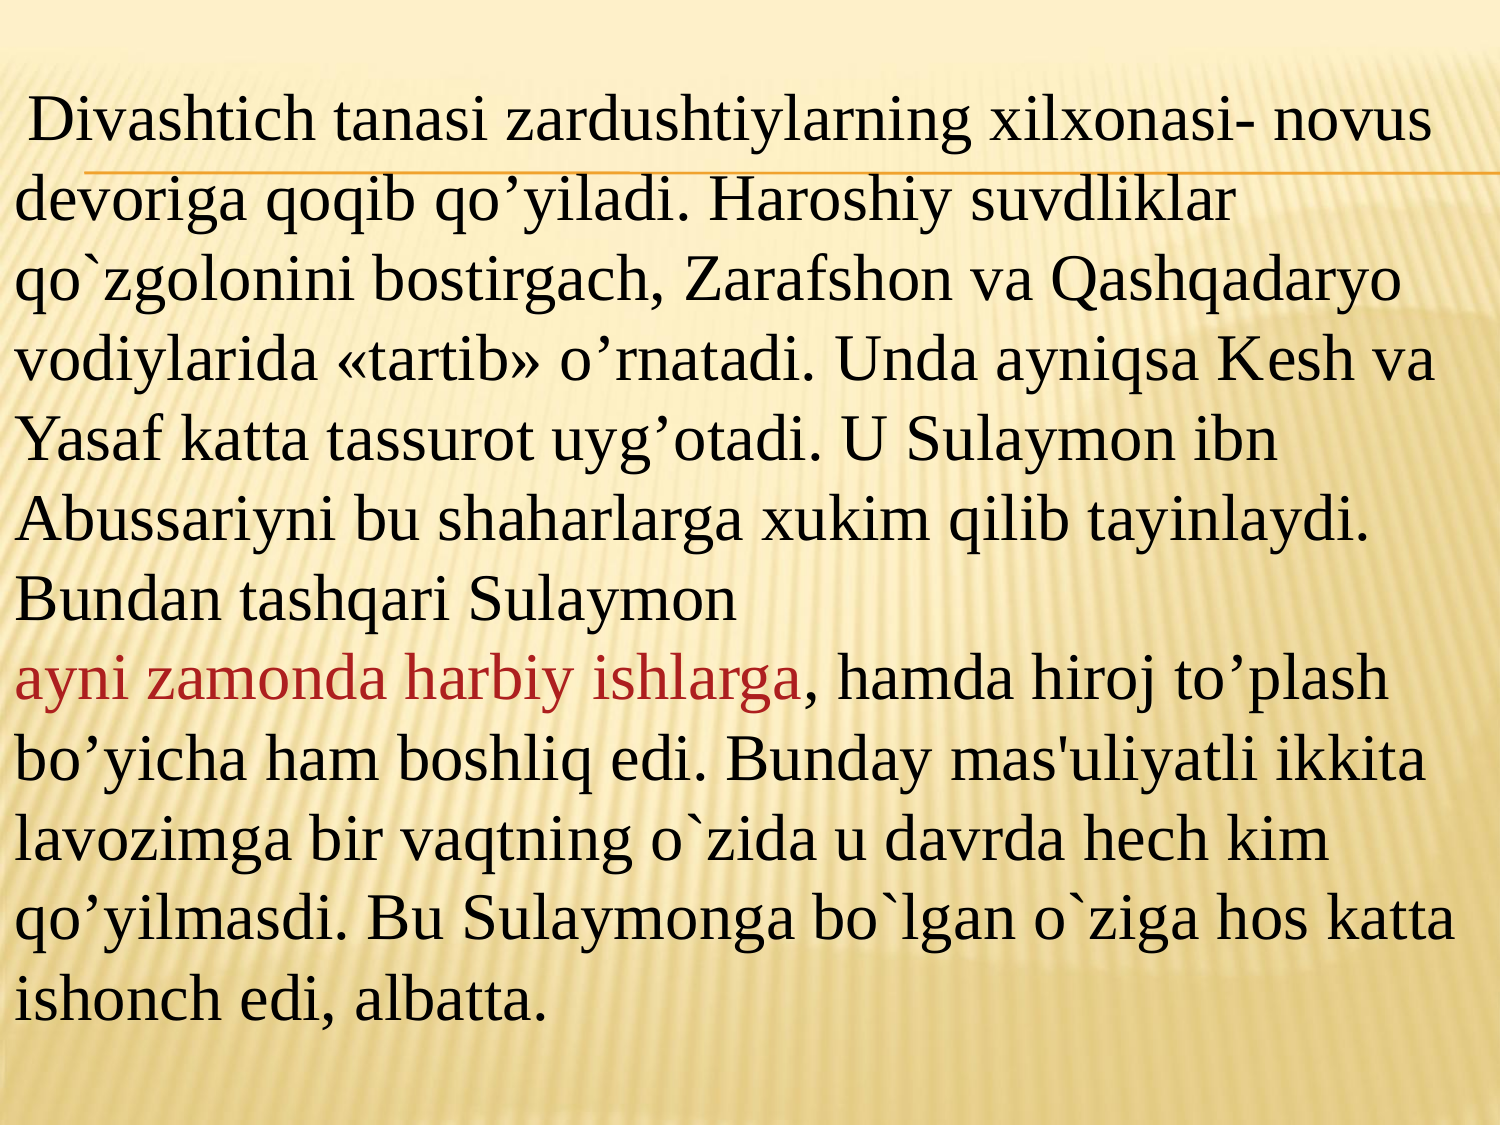

Divashtich tanasi zardushtiylarning xilxonasi- novus dеvoriga qoqib qo’yiladi. Haroshiy suvdliklar qo`zgolonini bostirgach, Zarafshon va Qashqadaryo vodiylarida «tartib» o’rnatadi. Unda ayniqsa Kеsh va Yasaf katta tassurot uyg’otadi. U Sulaymon ibn Abussariyni bu shaharlarga xukim qilib tayinlaydi. Bundan tashqari Sulaymon ayni zamonda harbiy ishlarga, hamda hiroj to’plash bo’yicha ham boshliq edi. Bunday mas'uliyatli ikkita lavozimga bir vaqtning o`zida u davrda hech kim qo’yilmasdi. Bu Sulaymonga bo`lgan o`ziga hos katta ishonch edi, albatta.